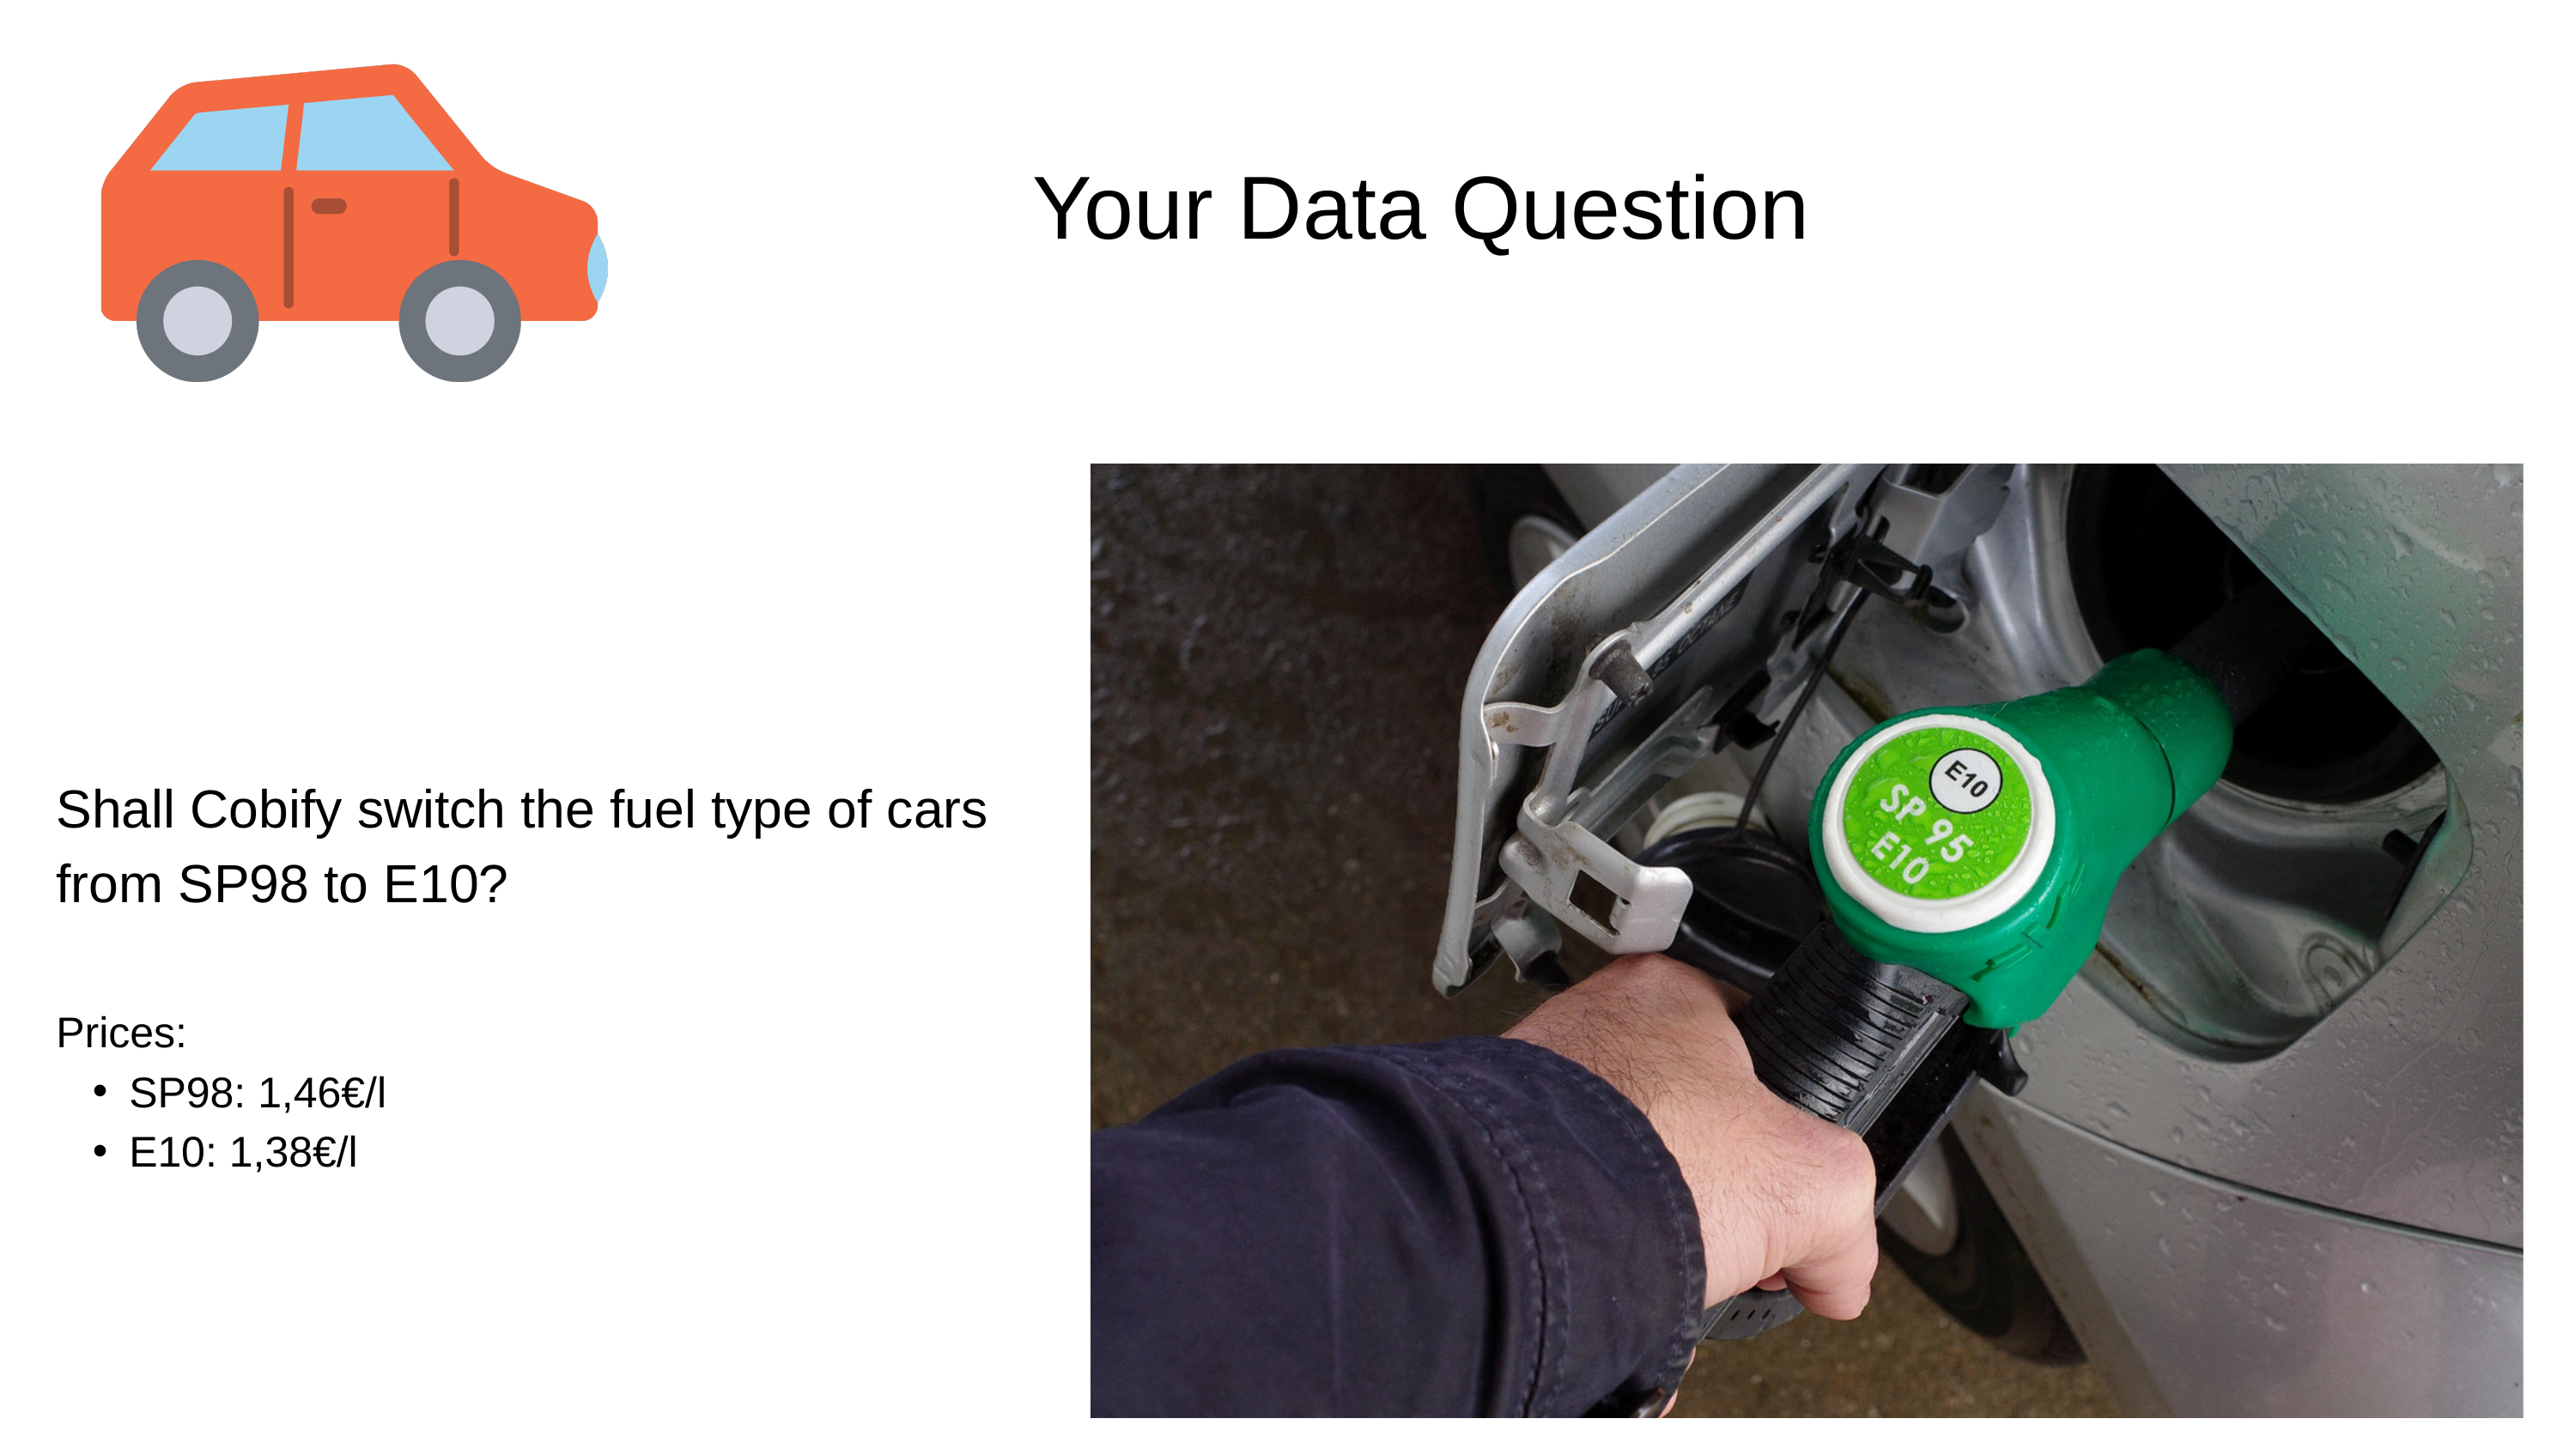

Your Data Question

Shall Cobify switch the fuel type of cars from SP98 to E10?
Prices:
SP98: 1,46€/l
E10: 1,38€/l